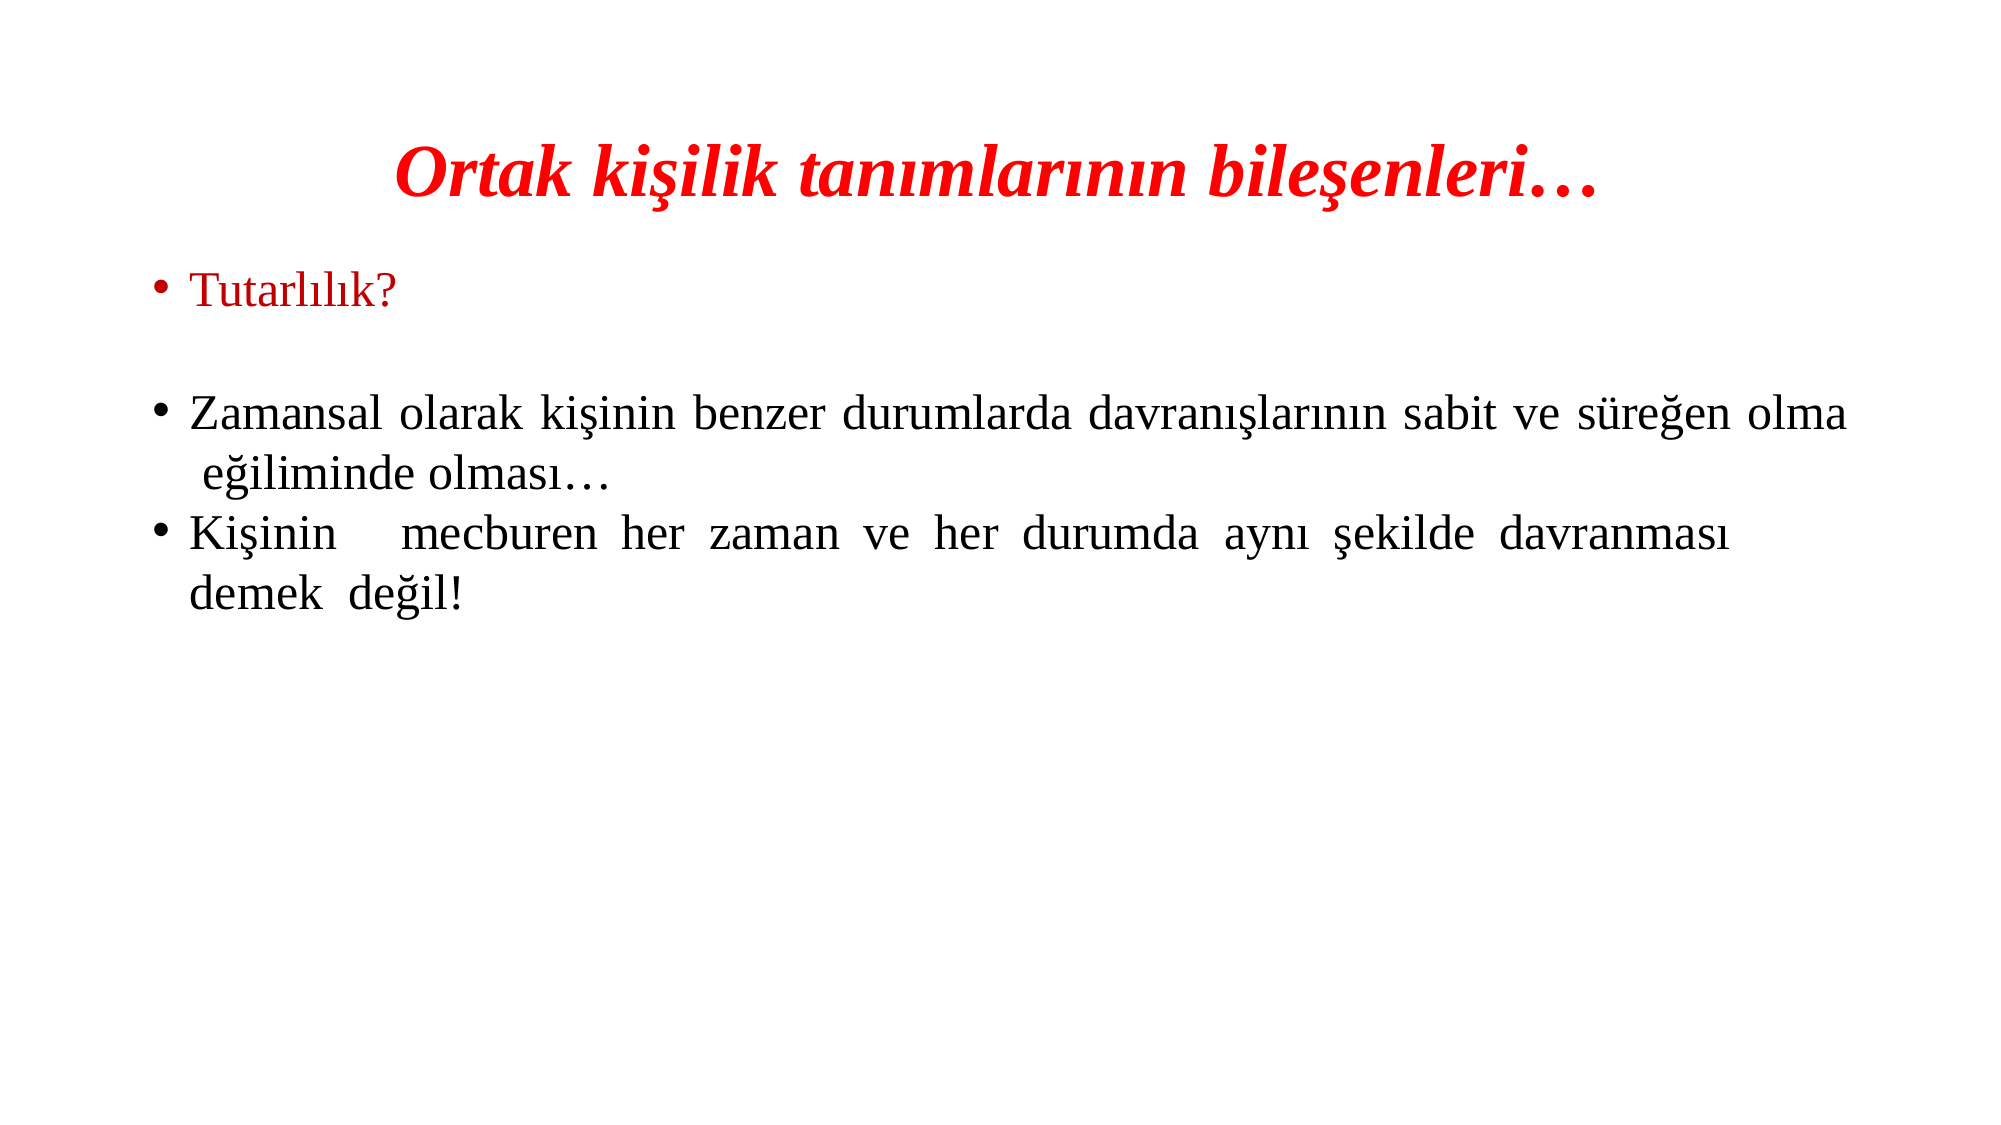

# Ortak kişilik tanımlarının bileşenleri…
Tutarlılık?

Zamansal olarak kişinin benzer durumlarda davranışlarının sabit ve süreğen olma  eğiliminde olması…
Kişinin	mecburen	her	zaman	ve	her	durumda	aynı	şekilde	davranması	demek  değil!